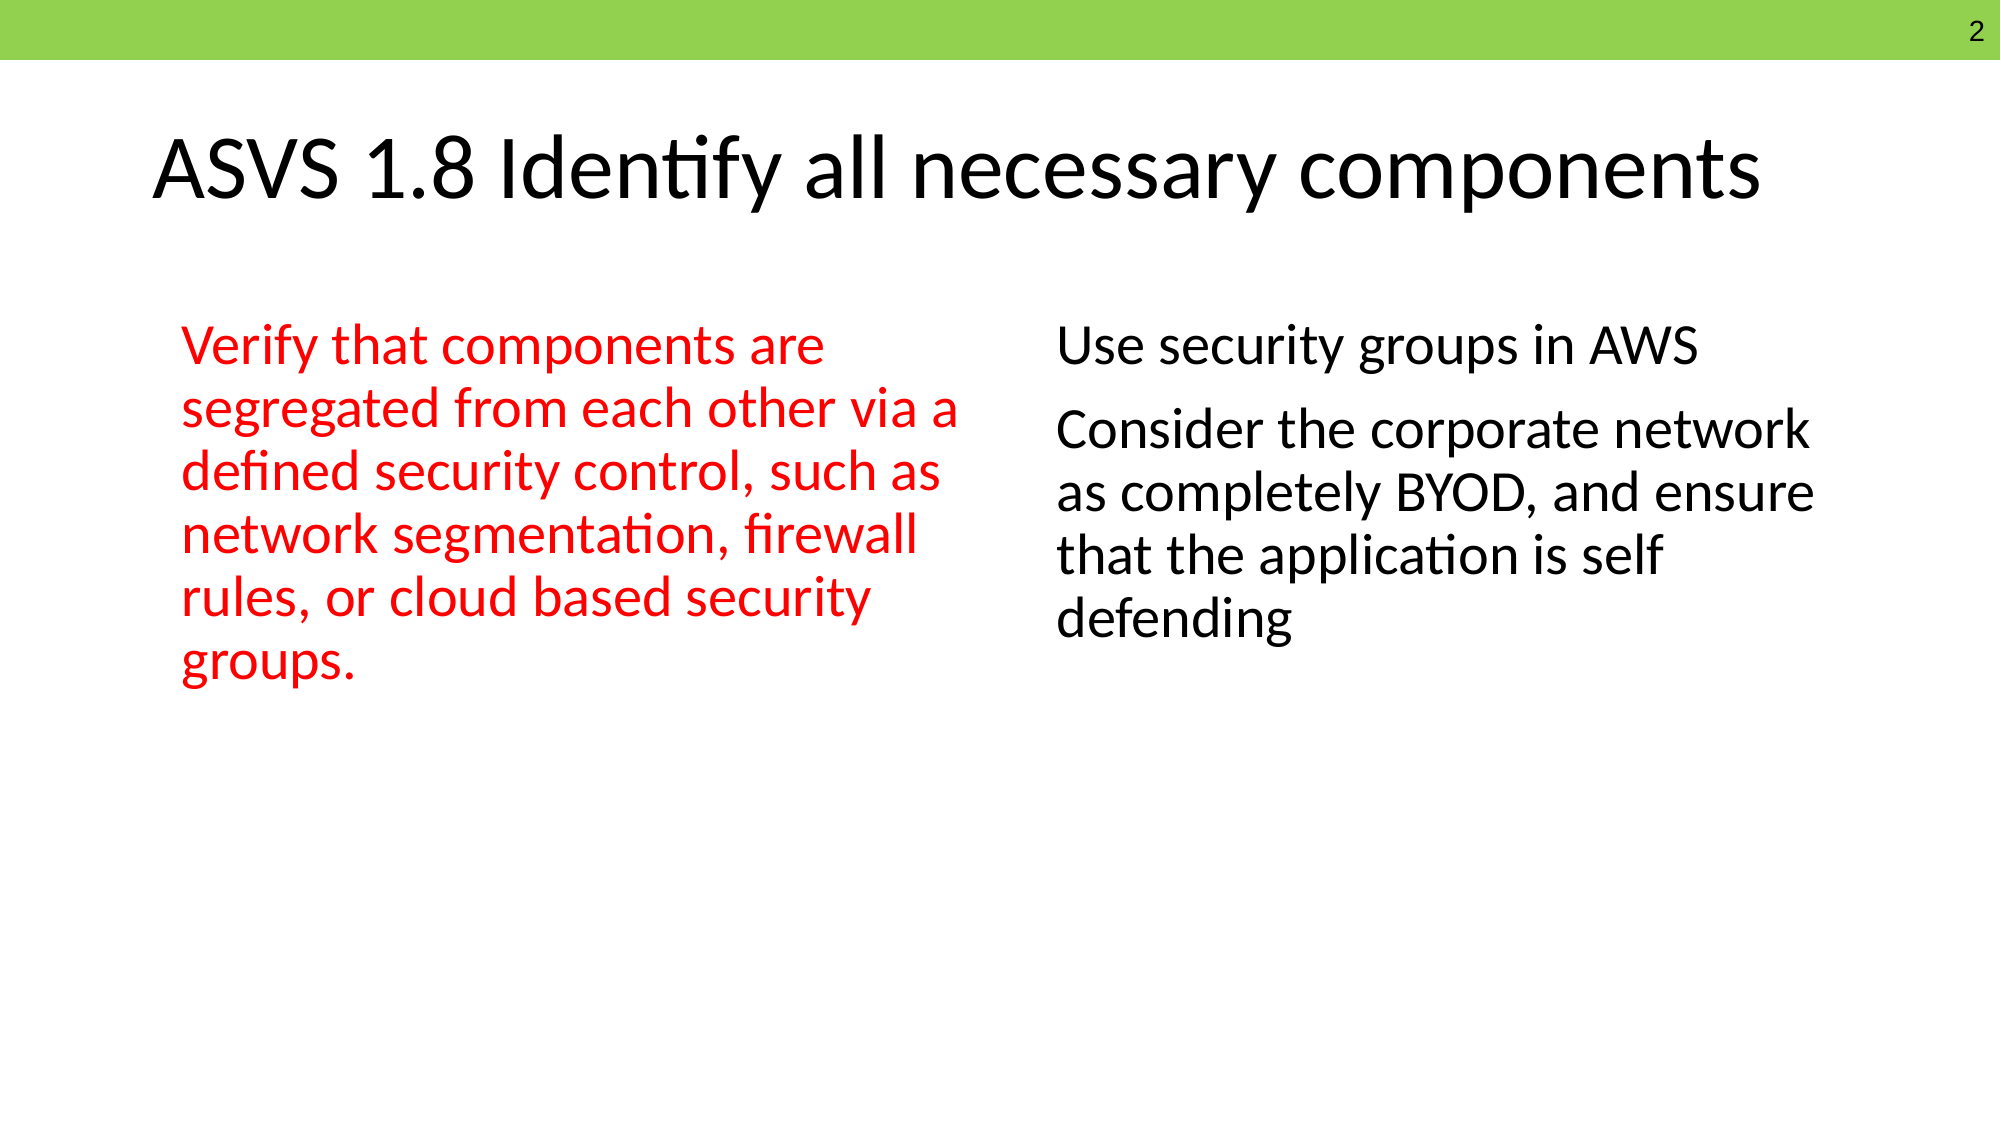

# ASVS 1.8 Identify all necessary components
Verify that components are segregated from each other via a defined security control, such as network segmentation, firewall rules, or cloud based security groups.
Use security groups in AWS
Consider the corporate network as completely BYOD, and ensure that the application is self defending